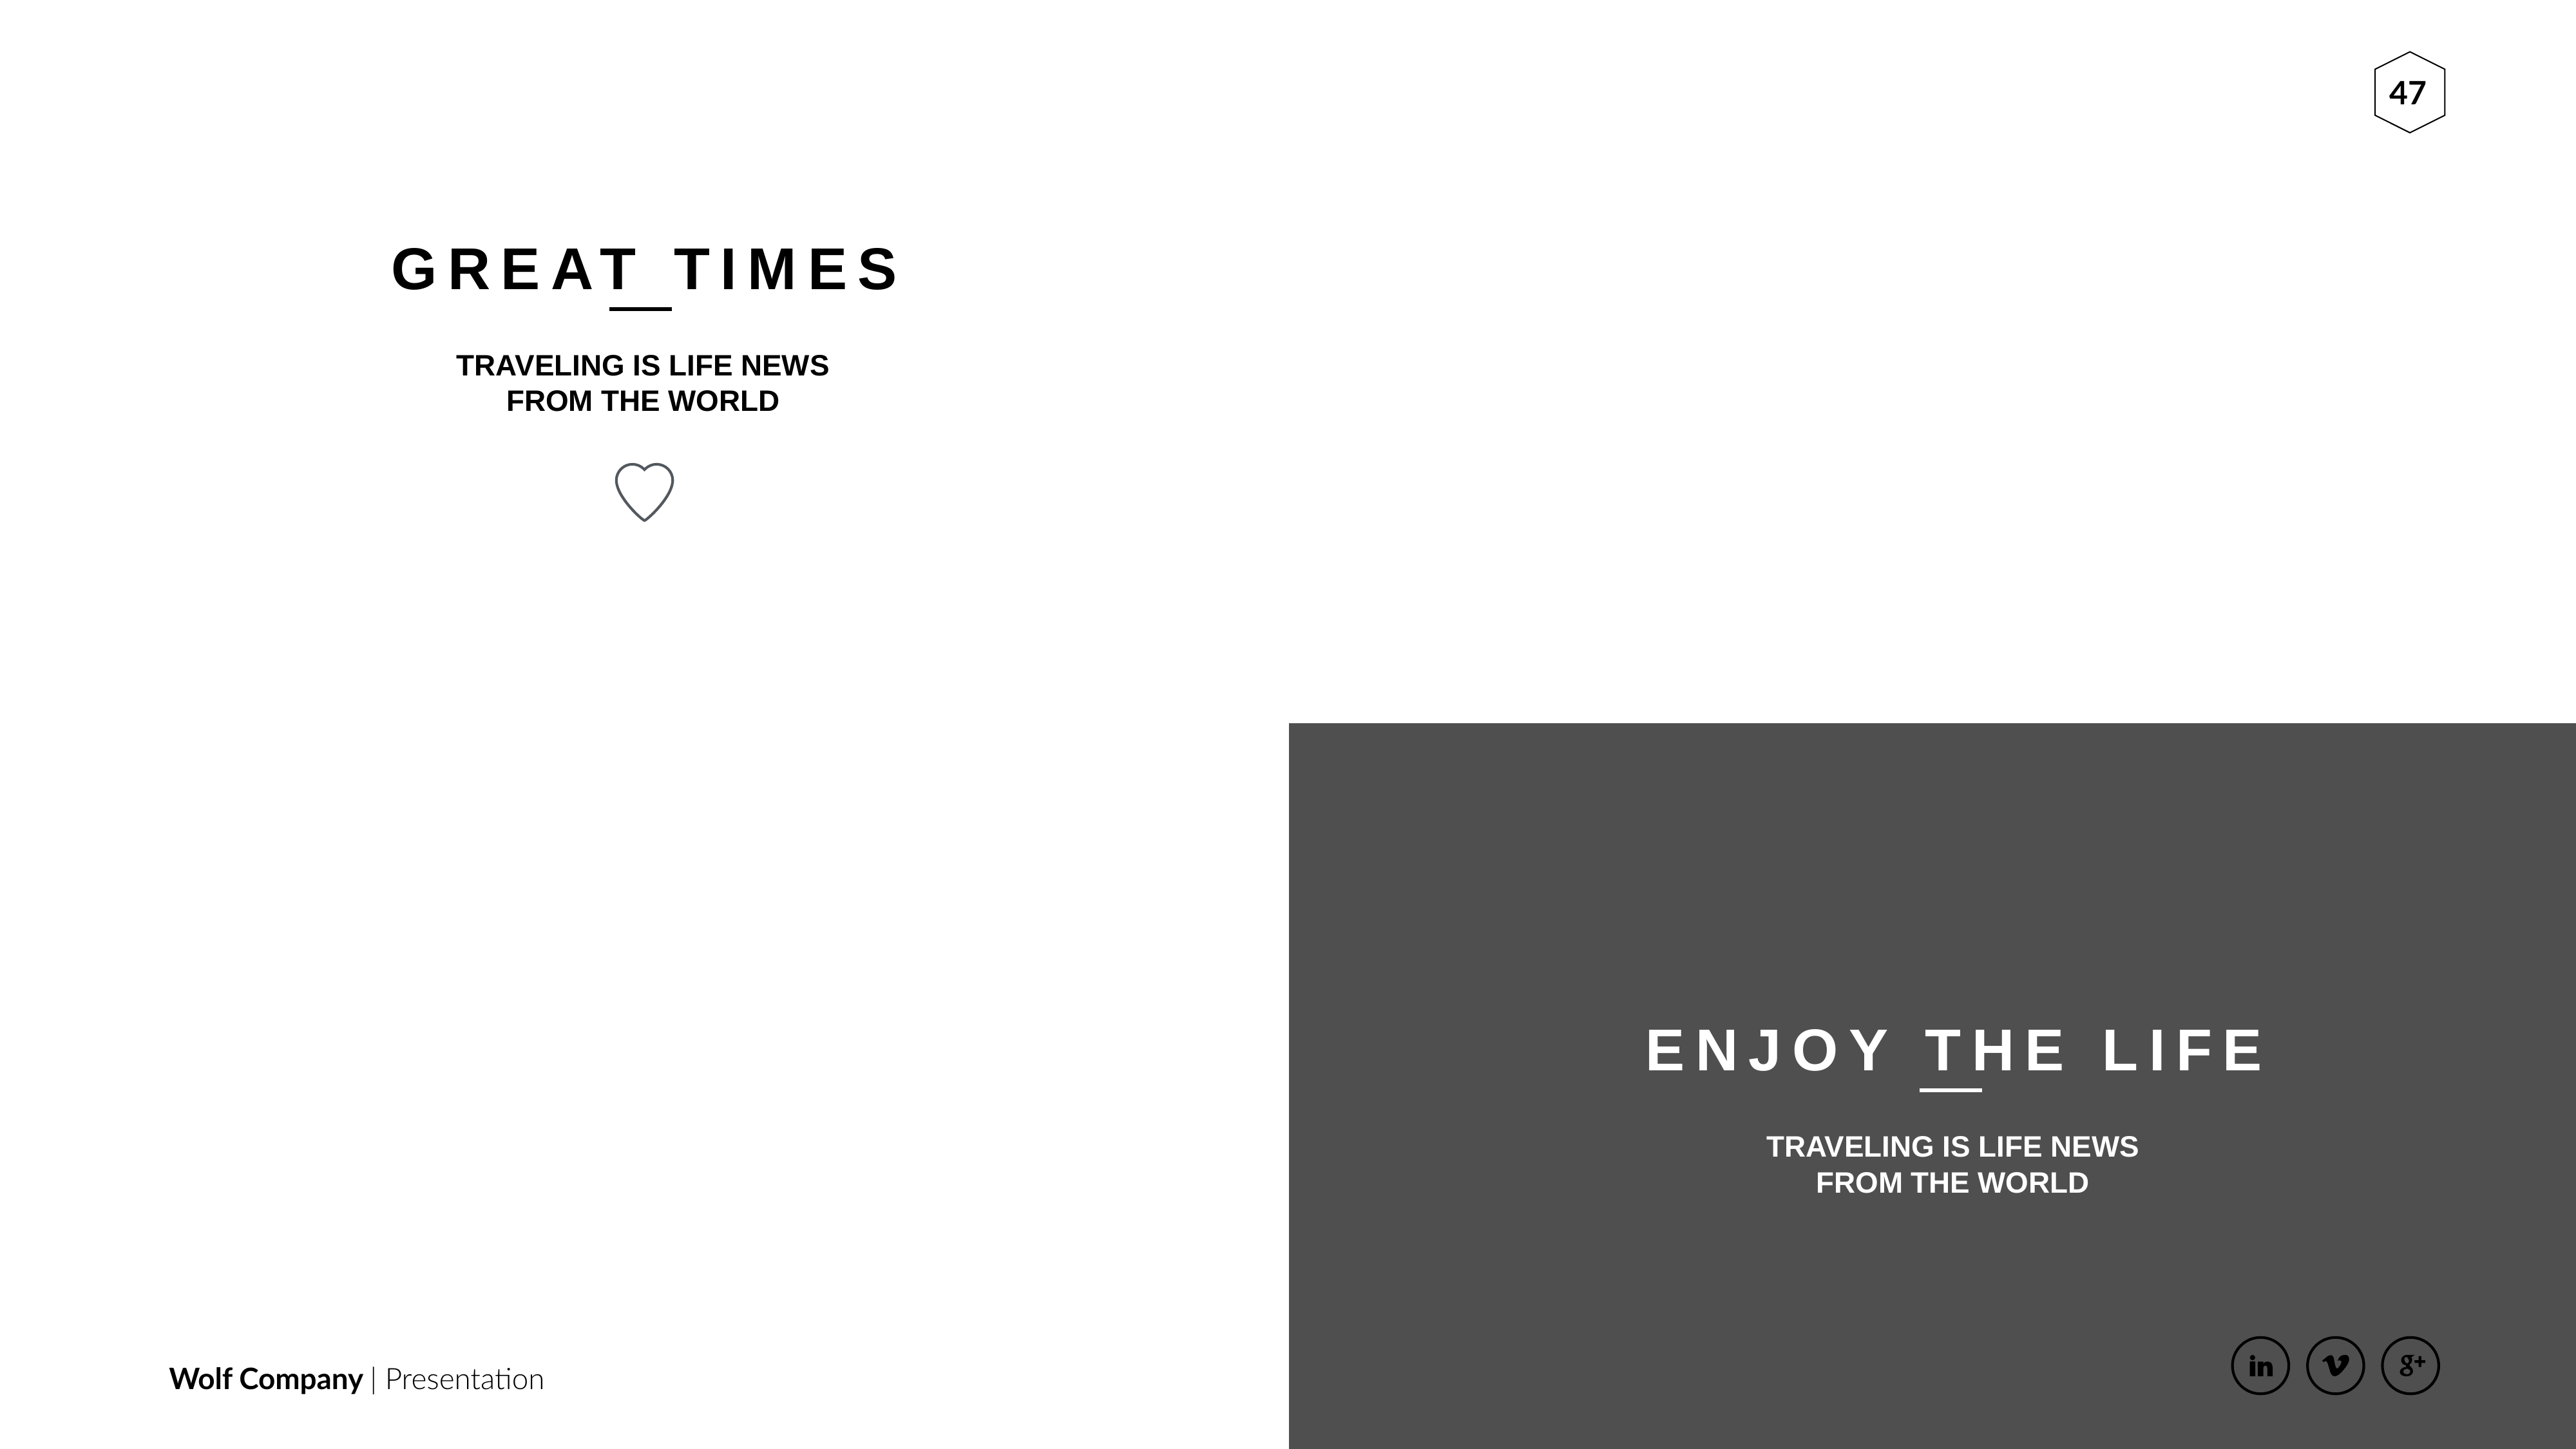

GREAT TIMES
TRAVELING IS LIFE NEWS
FROM THE WORLD

ENJOY THE LIFE
TRAVELING IS LIFE NEWS
FROM THE WORLD